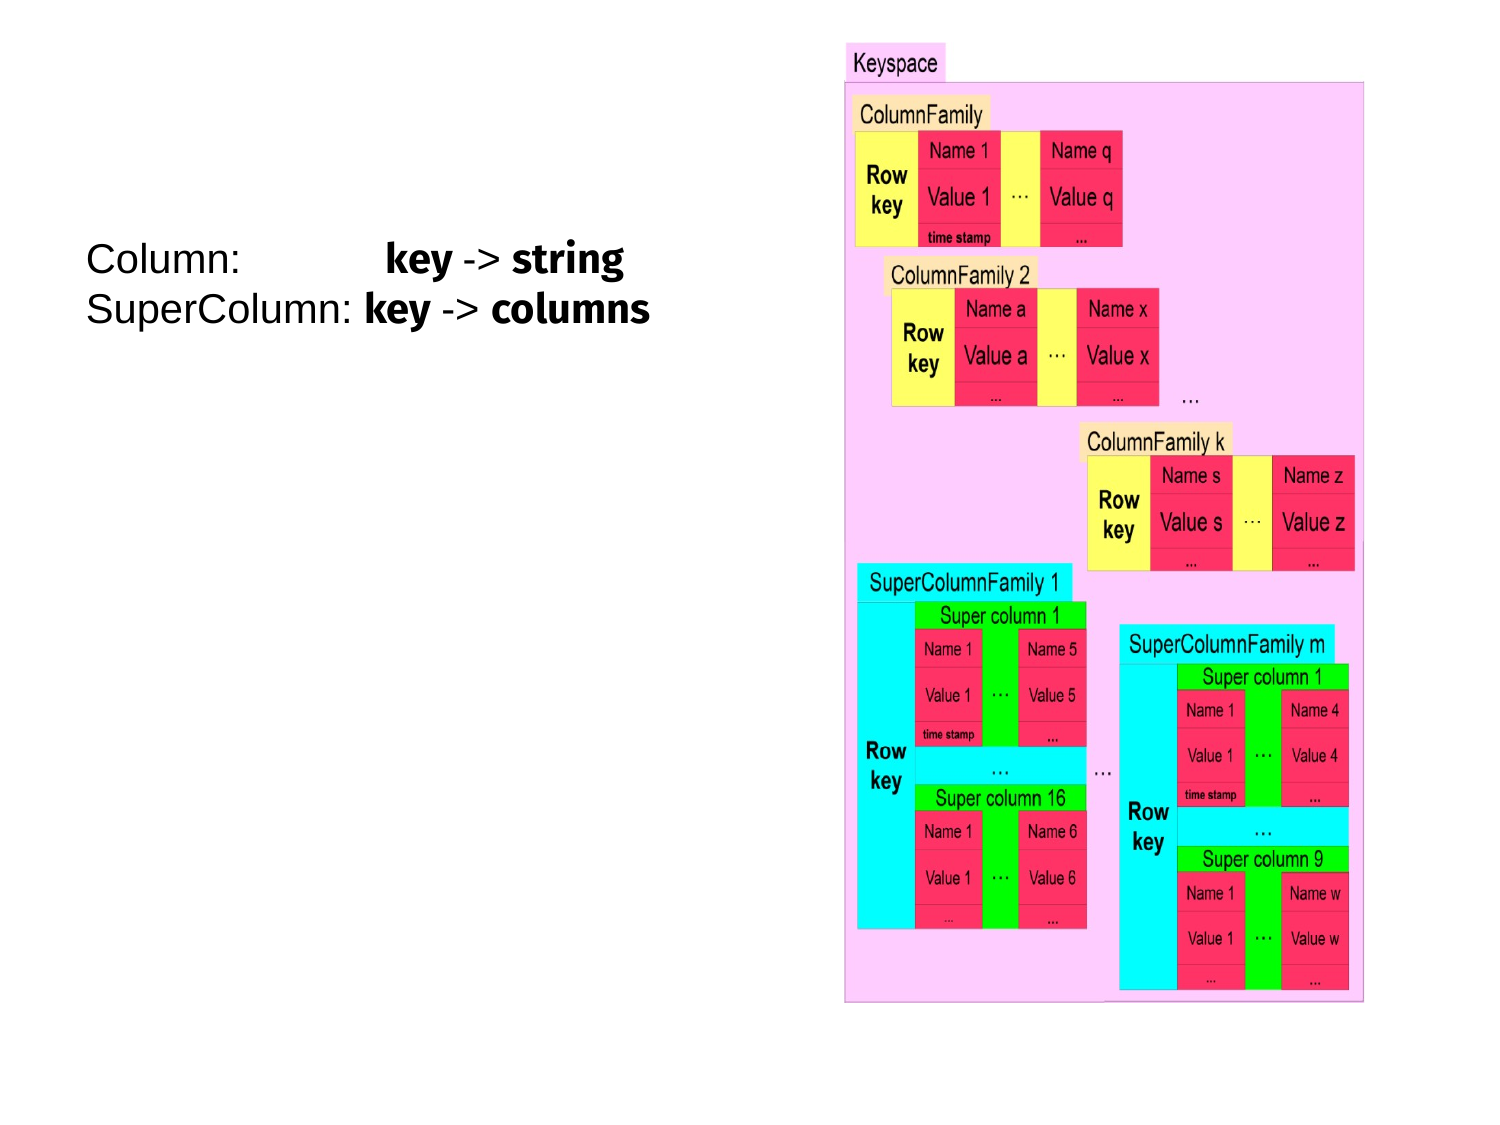

# Column:	key -> string
SuperColumn: key -> columns